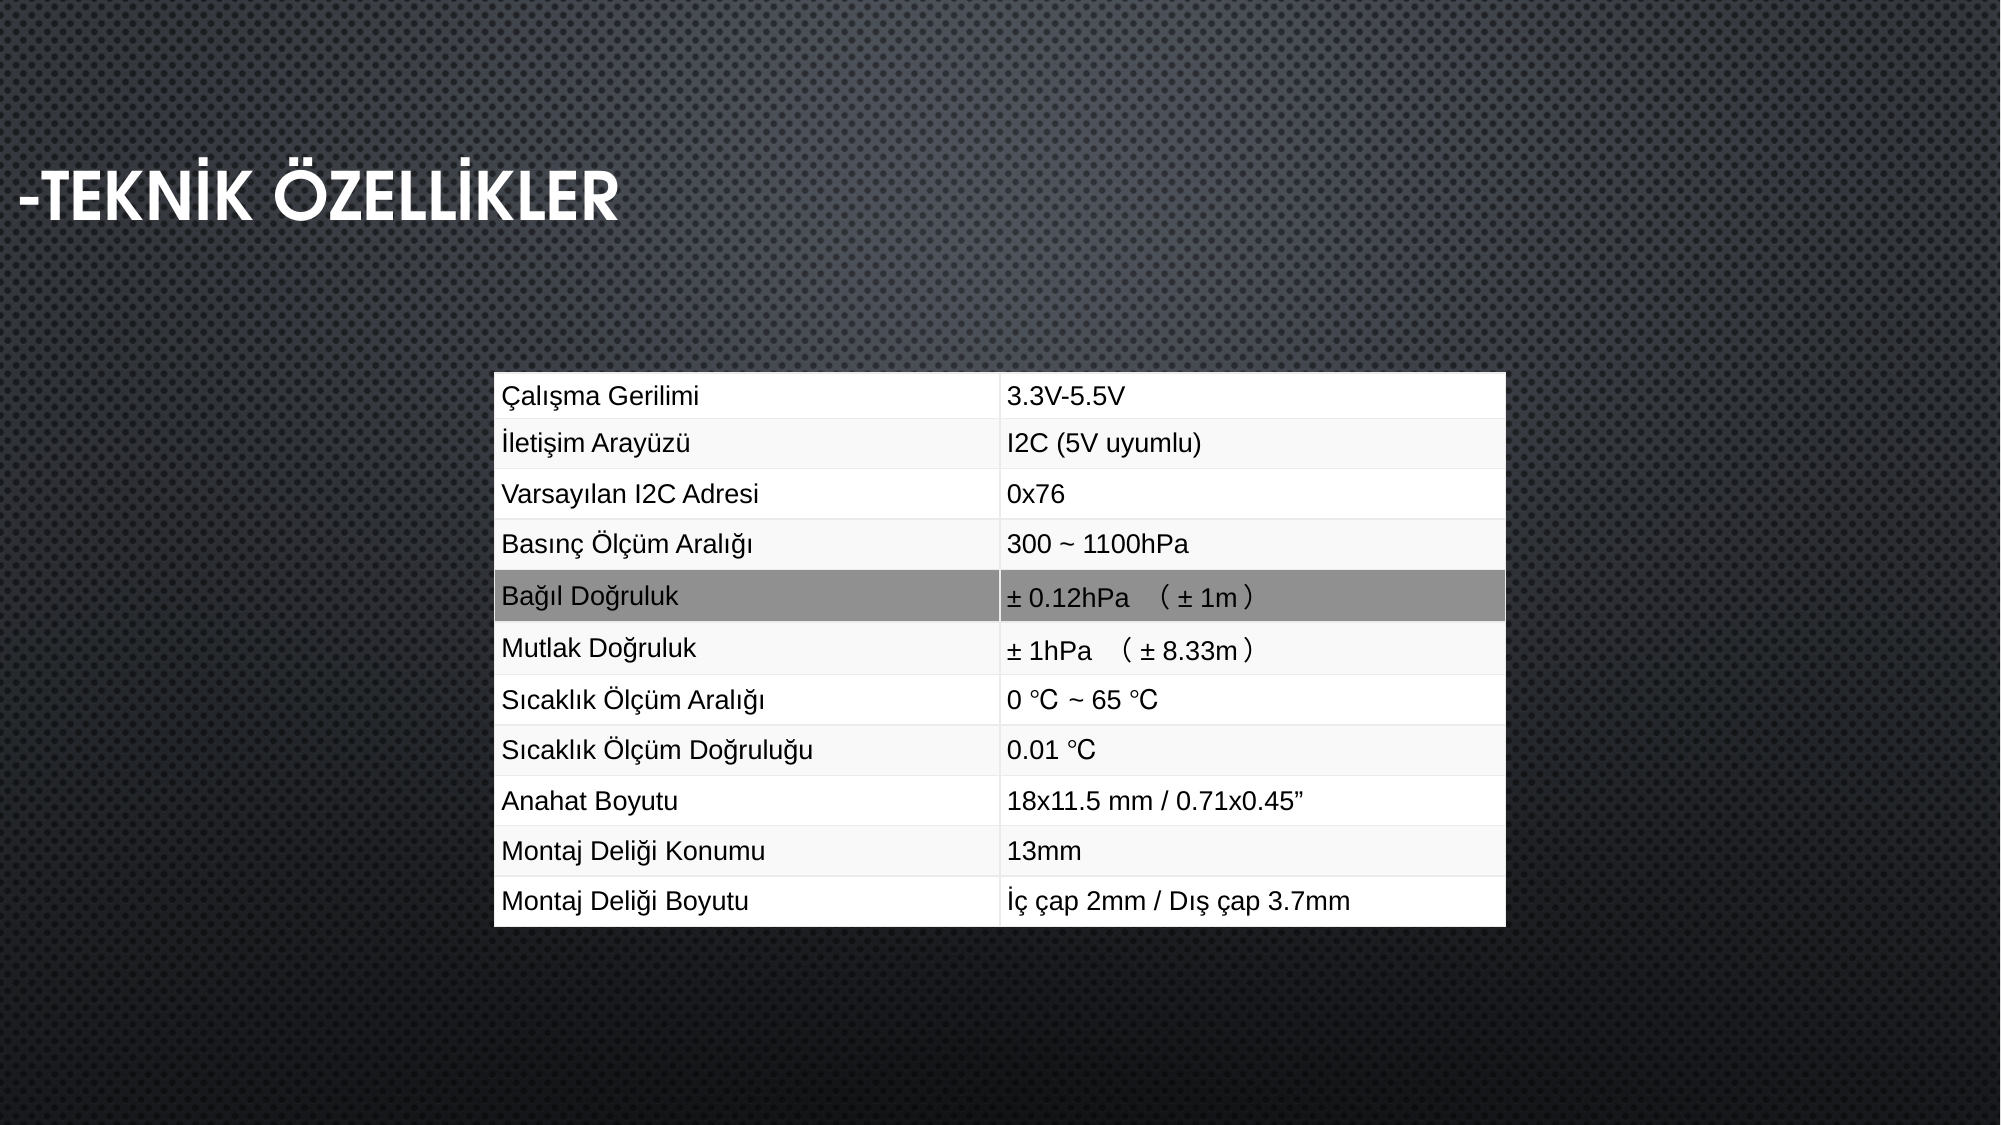

# -Teknik özellikler
| Çalışma Gerilimi | 3.3V-5.5V |
| --- | --- |
| İletişim Arayüzü | I2C (5V uyumlu) |
| Varsayılan I2C Adresi | 0x76 |
| Basınç Ölçüm Aralığı | 300 ~ 1100hPa |
| Bağıl Doğruluk | ± 0.12hPa （± 1m） |
| Mutlak Doğruluk | ± 1hPa （± 8.33m） |
| Sıcaklık Ölçüm Aralığı | 0 ℃ ~ 65 ℃ |
| Sıcaklık Ölçüm Doğruluğu | 0.01 ℃ |
| Anahat Boyutu | 18x11.5 mm / 0.71x0.45” |
| Montaj Deliği Konumu | 13mm |
| Montaj Deliği Boyutu | İç çap 2mm / Dış çap 3.7mm |